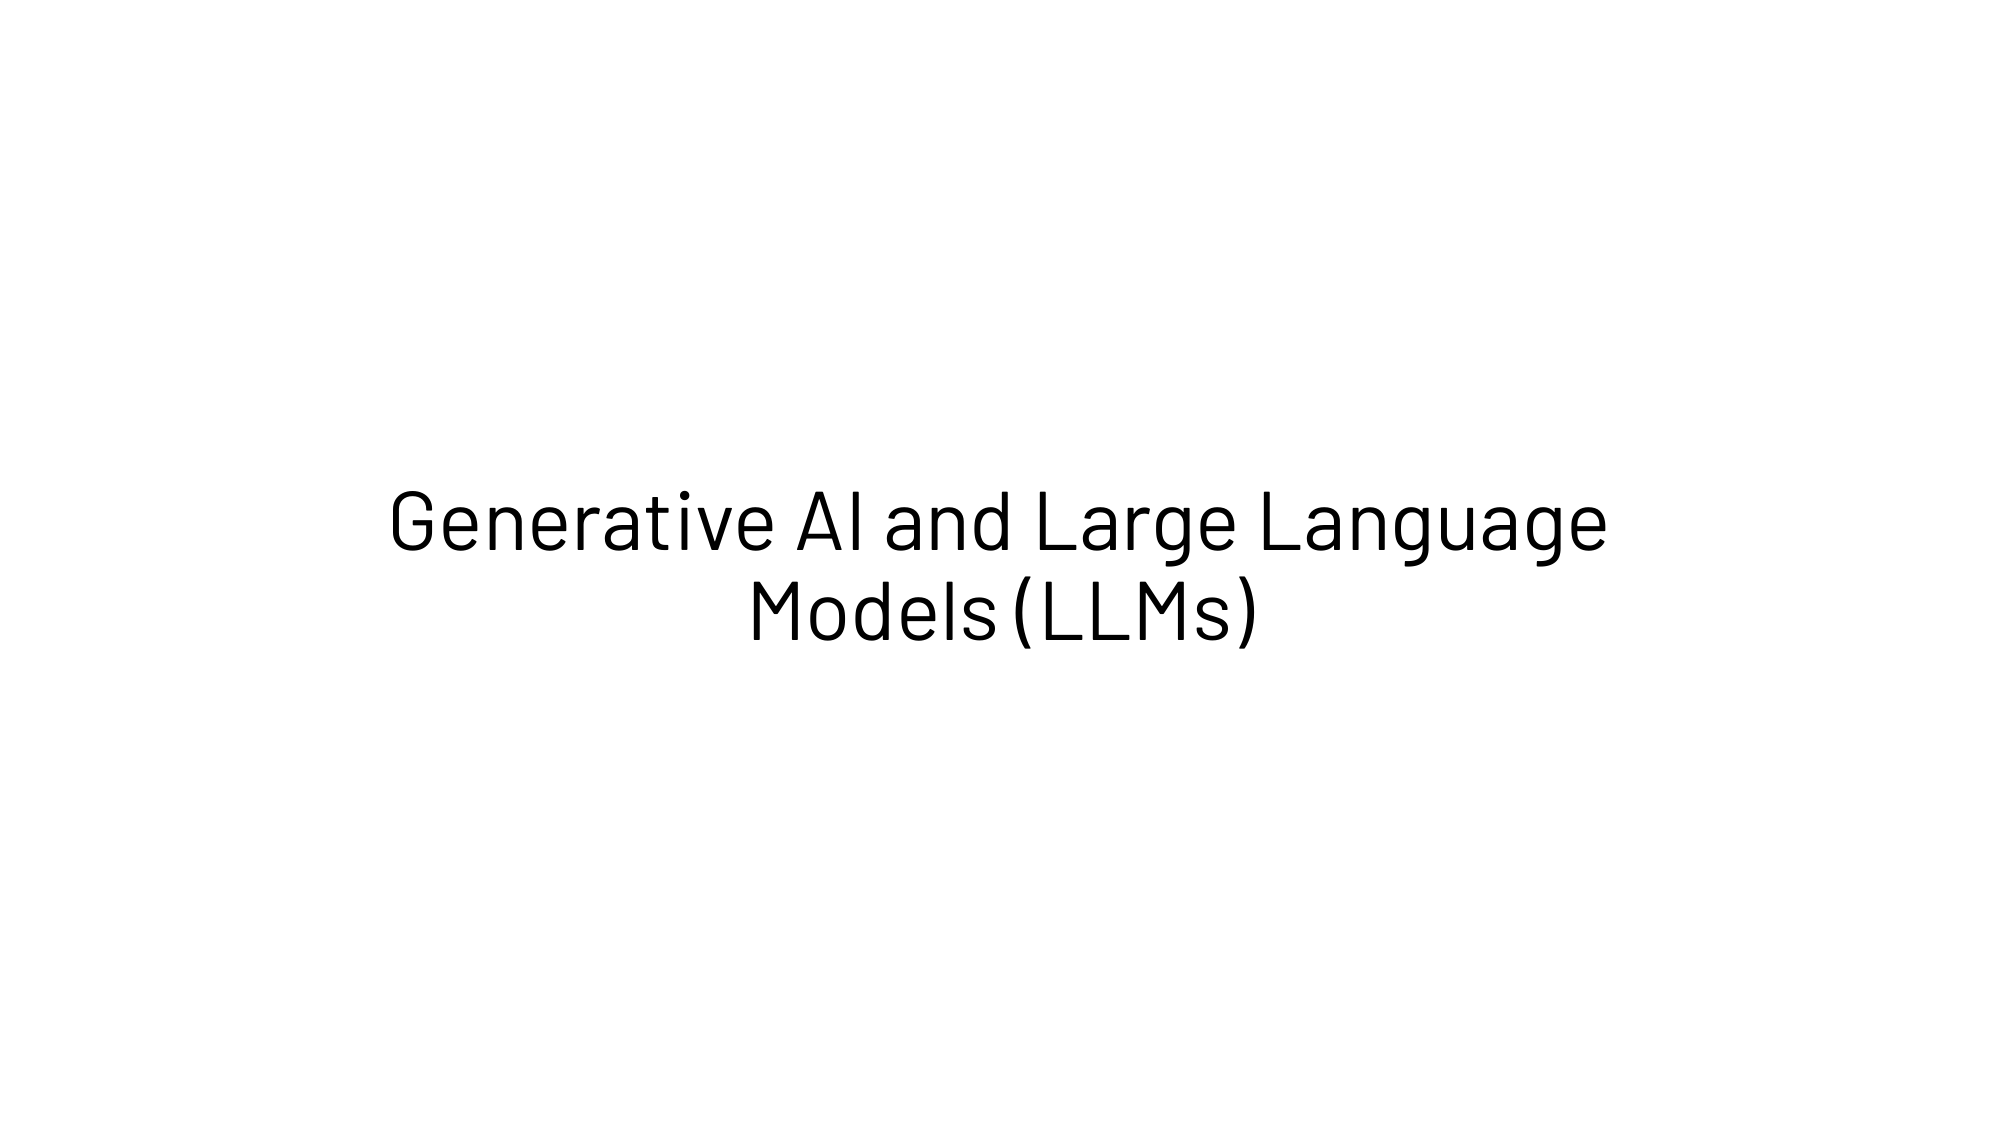

# Generative AI and Large Language Models (LLMs)